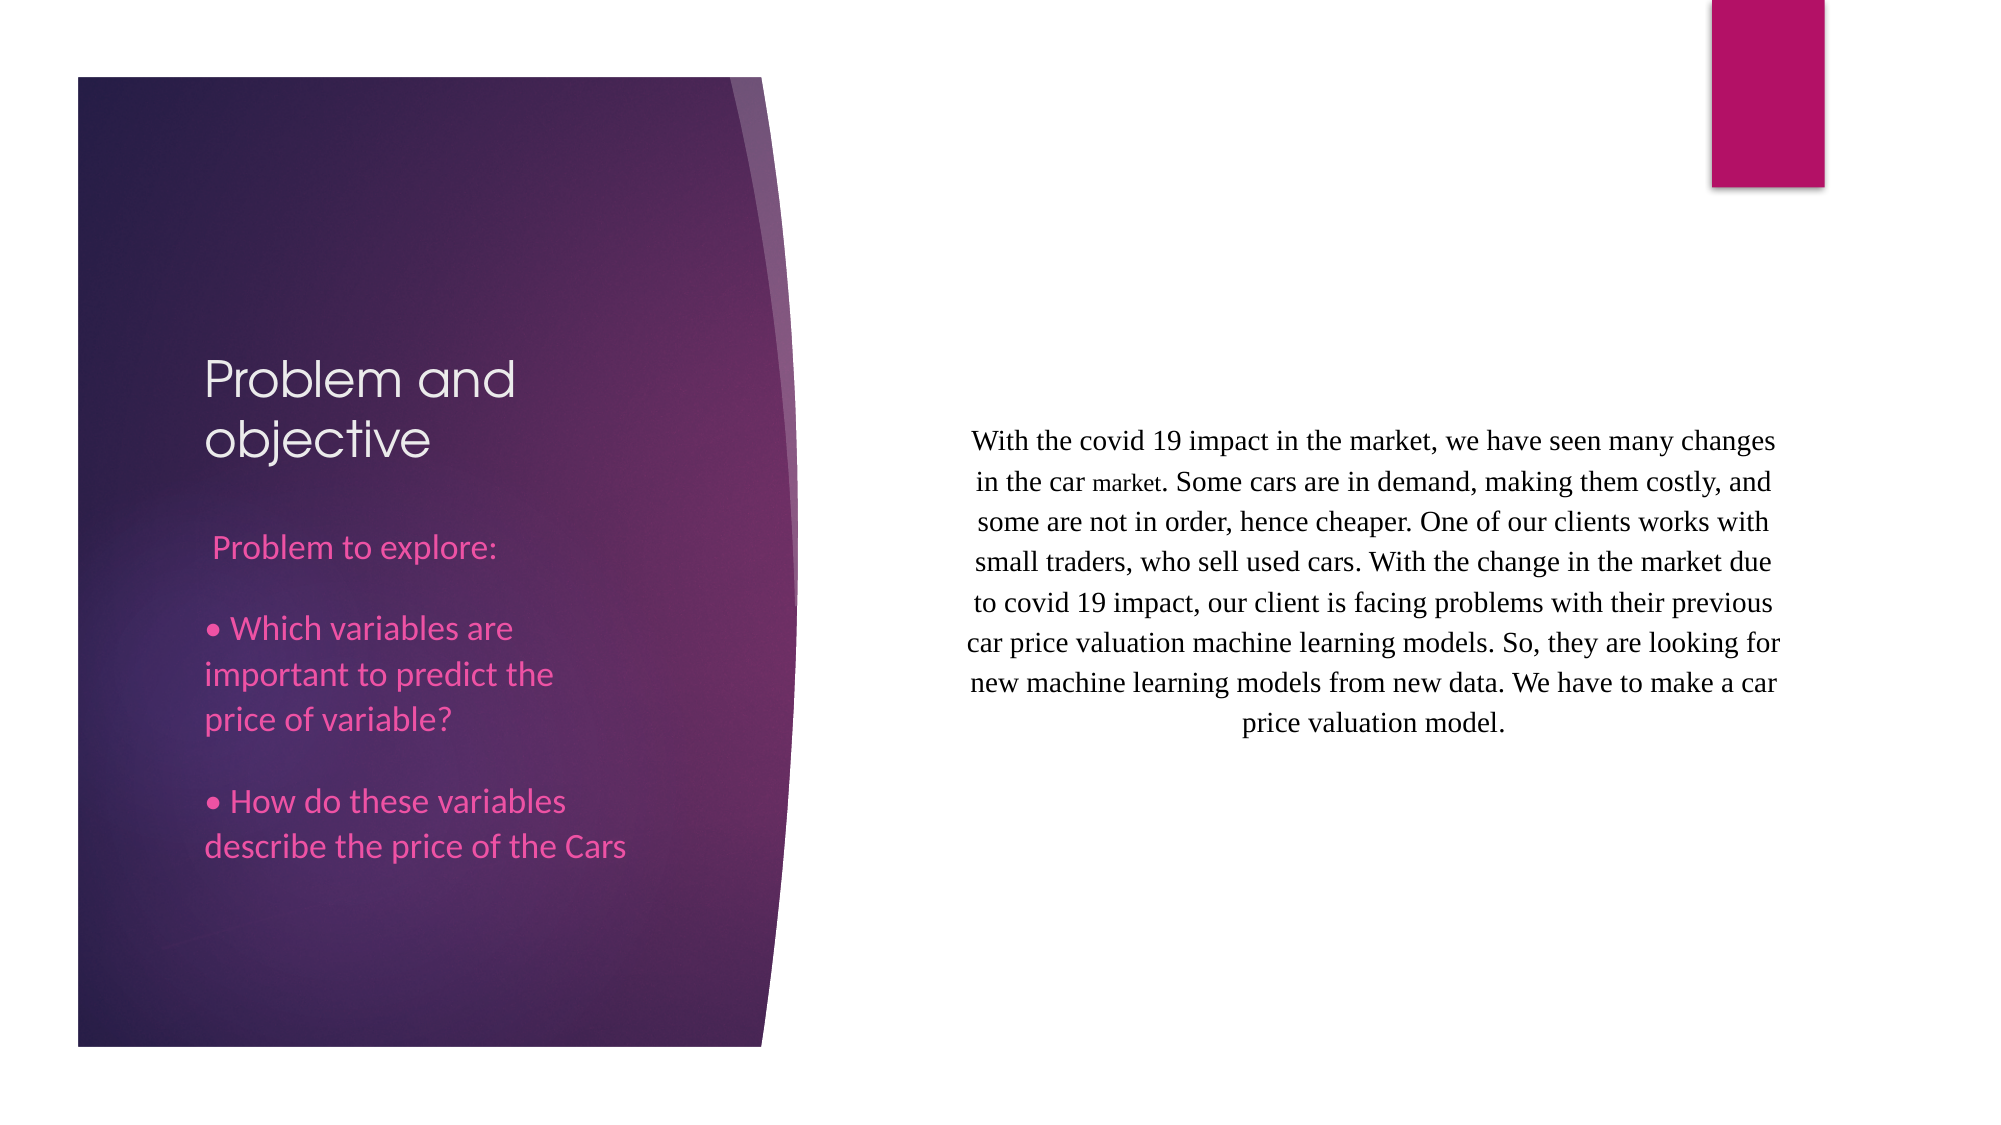

# Problem and objective
With the covid 19 impact in the market, we have seen many changes in the car market. Some cars are in demand, making them costly, and some are not in order, hence cheaper. One of our clients works with small traders, who sell used cars. With the change in the market due to covid 19 impact, our client is facing problems with their previous car price valuation machine learning models. So, they are looking for new machine learning models from new data. We have to make a car price valuation model.

 Problem to explore:
• Which variables are important to predict the price of variable?
• How do these variables describe the price of the Cars